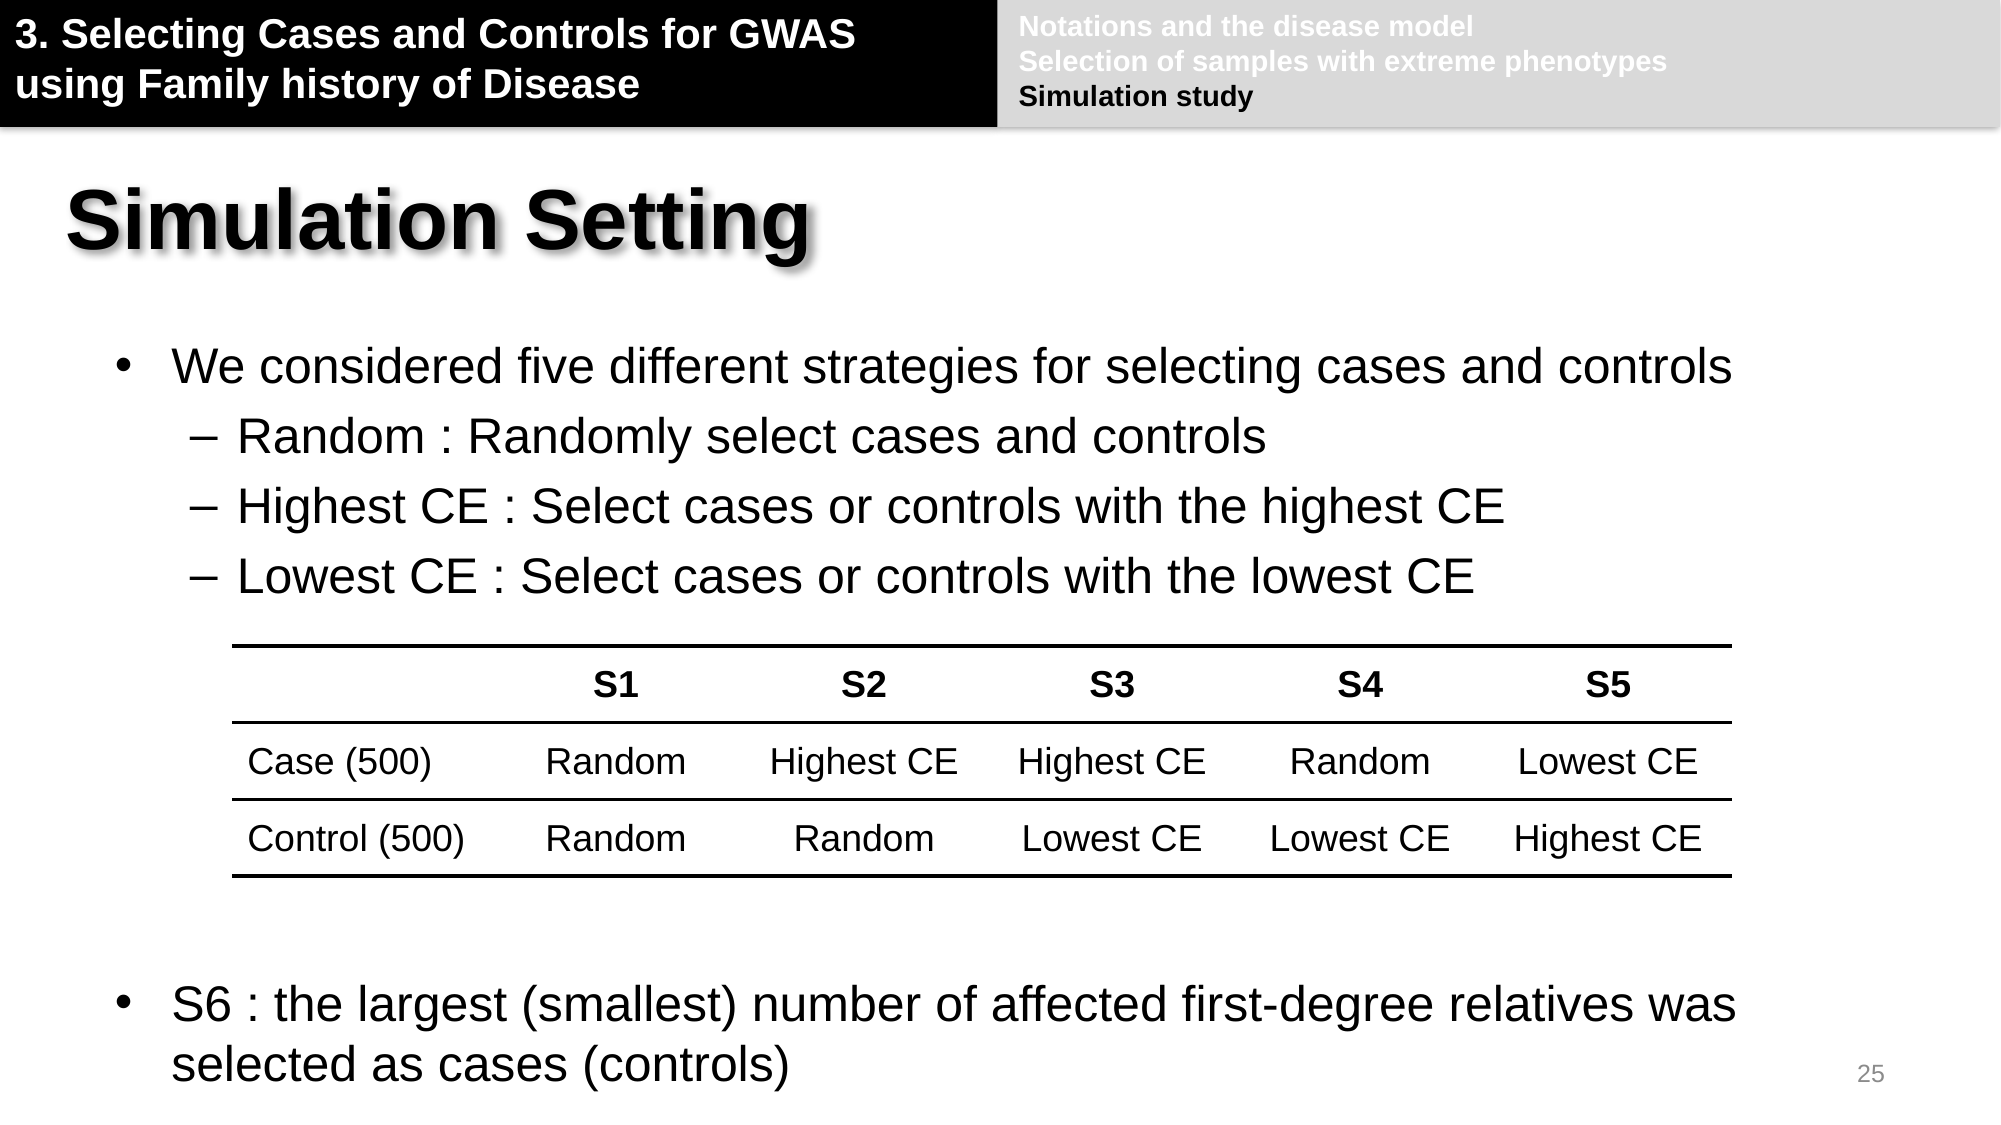

3. Selecting Cases and Controls for GWAS using Family history of Disease
Notations and the disease model
Selection of samples with extreme phenotypes
Simulation study
# Simulation Setting
We considered five different strategies for selecting cases and controls
Random : Randomly select cases and controls
Highest CE : Select cases or controls with the highest CE
Lowest CE : Select cases or controls with the lowest CE

S6 : the largest (smallest) number of affected first-degree relatives was selected as cases (controls)
|  | S1 | S2 | S3 | S4 | S5 |
| --- | --- | --- | --- | --- | --- |
| Case (500) | Random | Highest CE | Highest CE | Random | Lowest CE |
| Control (500) | Random | Random | Lowest CE | Lowest CE | Highest CE |
25